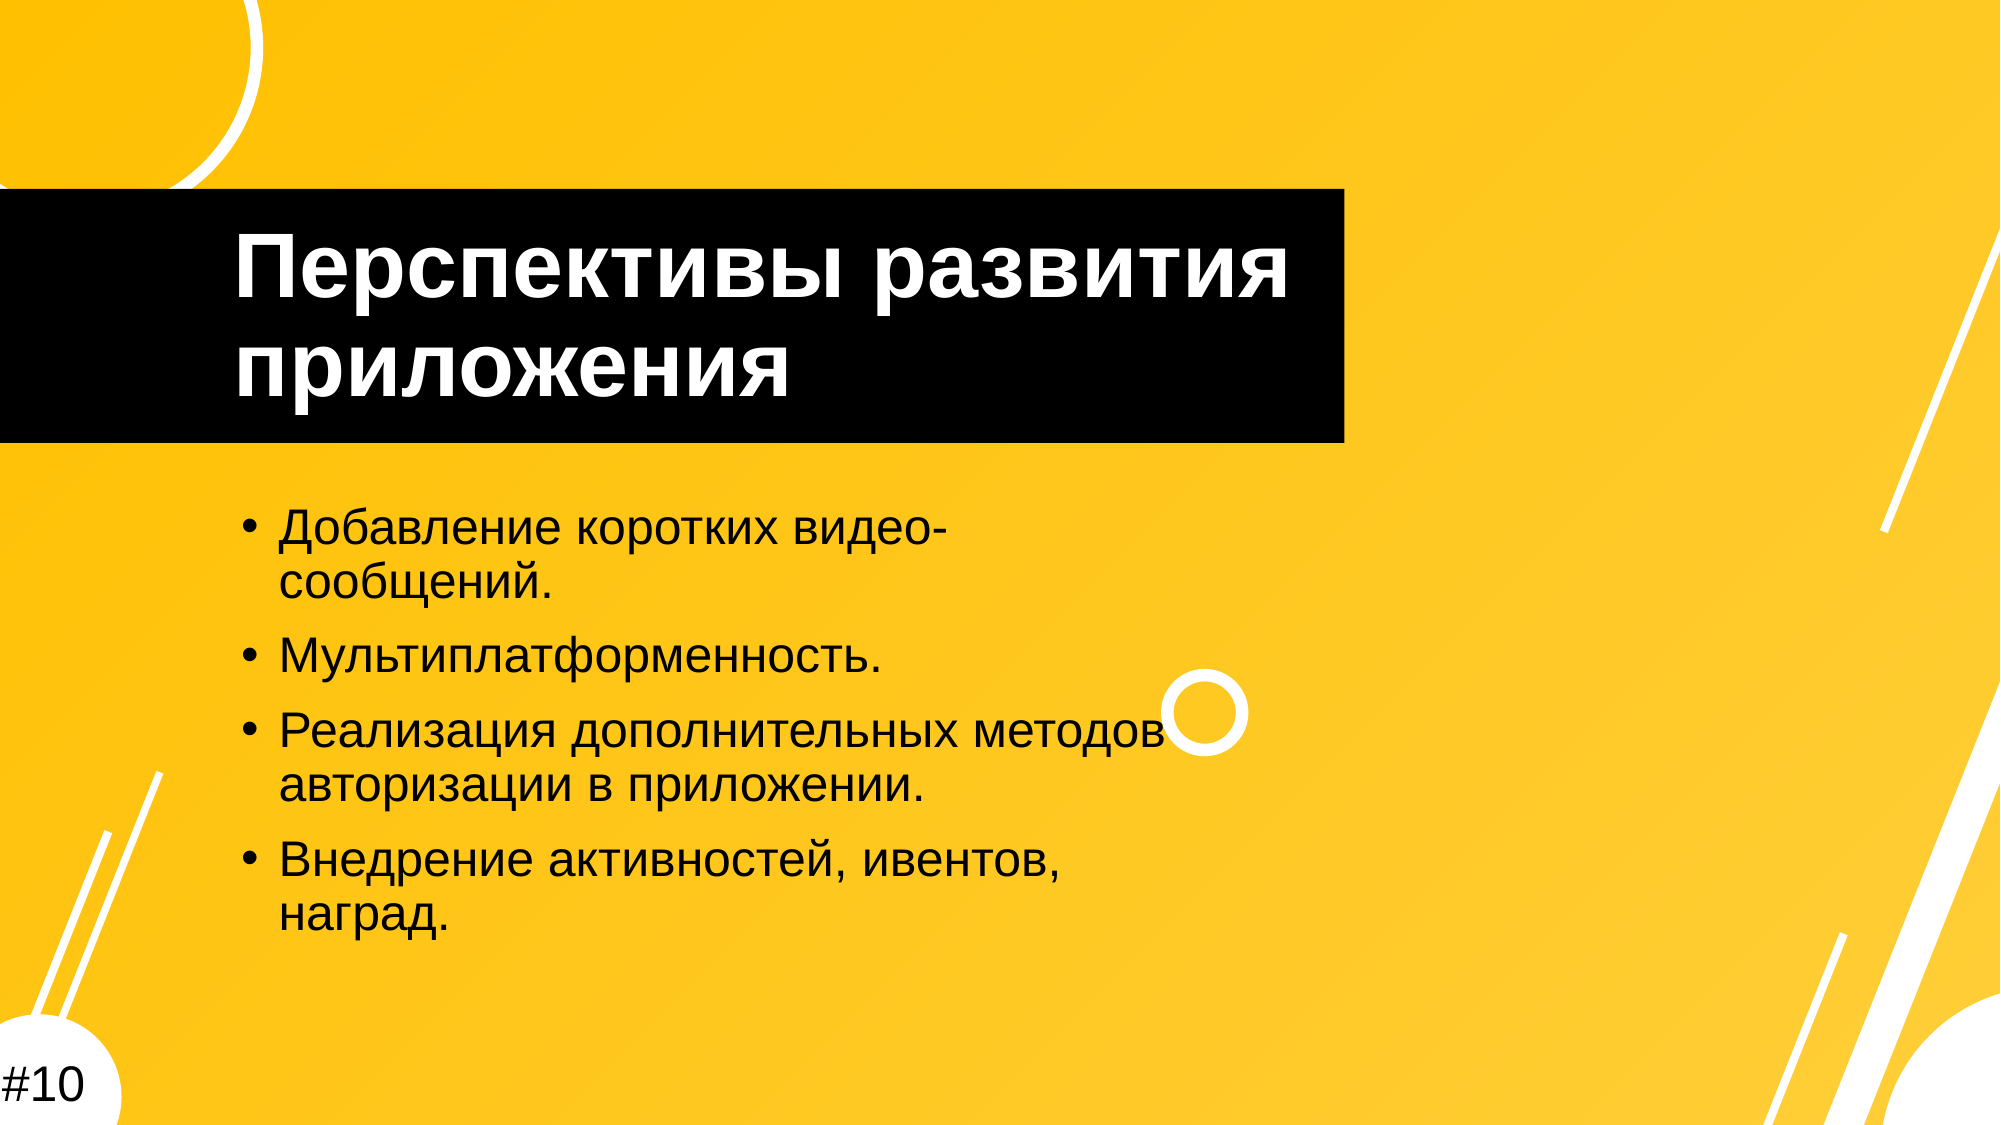

Перспективы развития приложения

Добавление коротких видео-сообщений.
Мультиплатформенность.
Реализация дополнительных методов авторизации в приложении.
Внедрение активностей, ивентов, наград.

#10